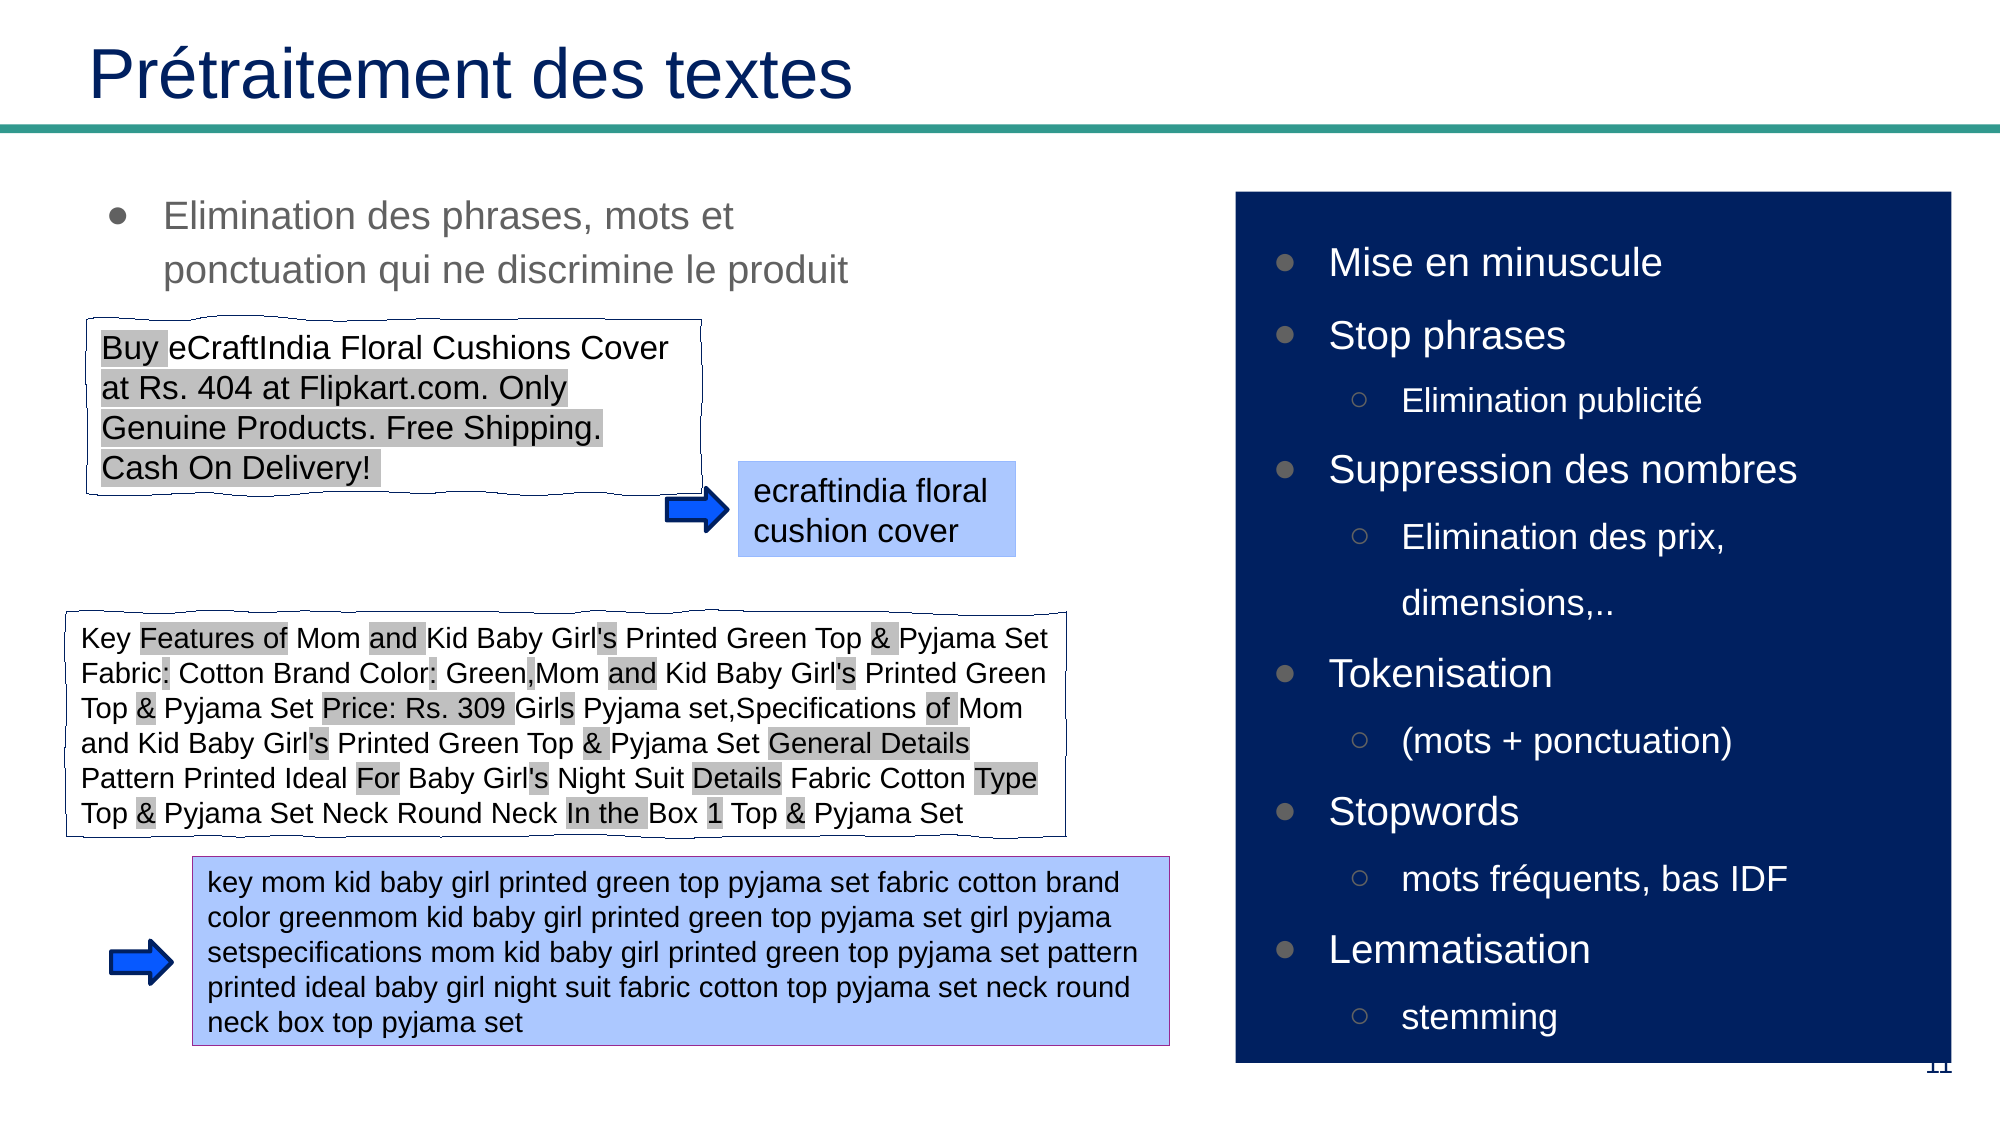

# Prétraitement des textes
Elimination des phrases, mots et ponctuation qui ne discrimine le produit
Mise en minuscule
Stop phrases
Elimination publicité
Suppression des nombres
Elimination des prix, dimensions,..
Tokenisation
(mots + ponctuation)
Stopwords
mots fréquents, bas IDF
Lemmatisation
stemming

Buy eCraftIndia Floral Cushions Cover at Rs. 404 at Flipkart.com. Only Genuine Products. Free Shipping. Cash On Delivery!
ecraftindia floral cushion cover

Key Features of Mom and Kid Baby Girl's Printed Green Top & Pyjama Set Fabric: Cotton Brand Color: Green,Mom and Kid Baby Girl's Printed Green Top & Pyjama Set Price: Rs. 309 Girls Pyjama set,Specifications of Mom and Kid Baby Girl's Printed Green Top & Pyjama Set General Details Pattern Printed Ideal For Baby Girl's Night Suit Details Fabric Cotton Type Top & Pyjama Set Neck Round Neck In the Box 1 Top & Pyjama Set
key mom kid baby girl printed green top pyjama set fabric cotton brand color greenmom kid baby girl printed green top pyjama set girl pyjama setspecifications mom kid baby girl printed green top pyjama set pattern printed ideal baby girl night suit fabric cotton top pyjama set neck round neck box top pyjama set

11